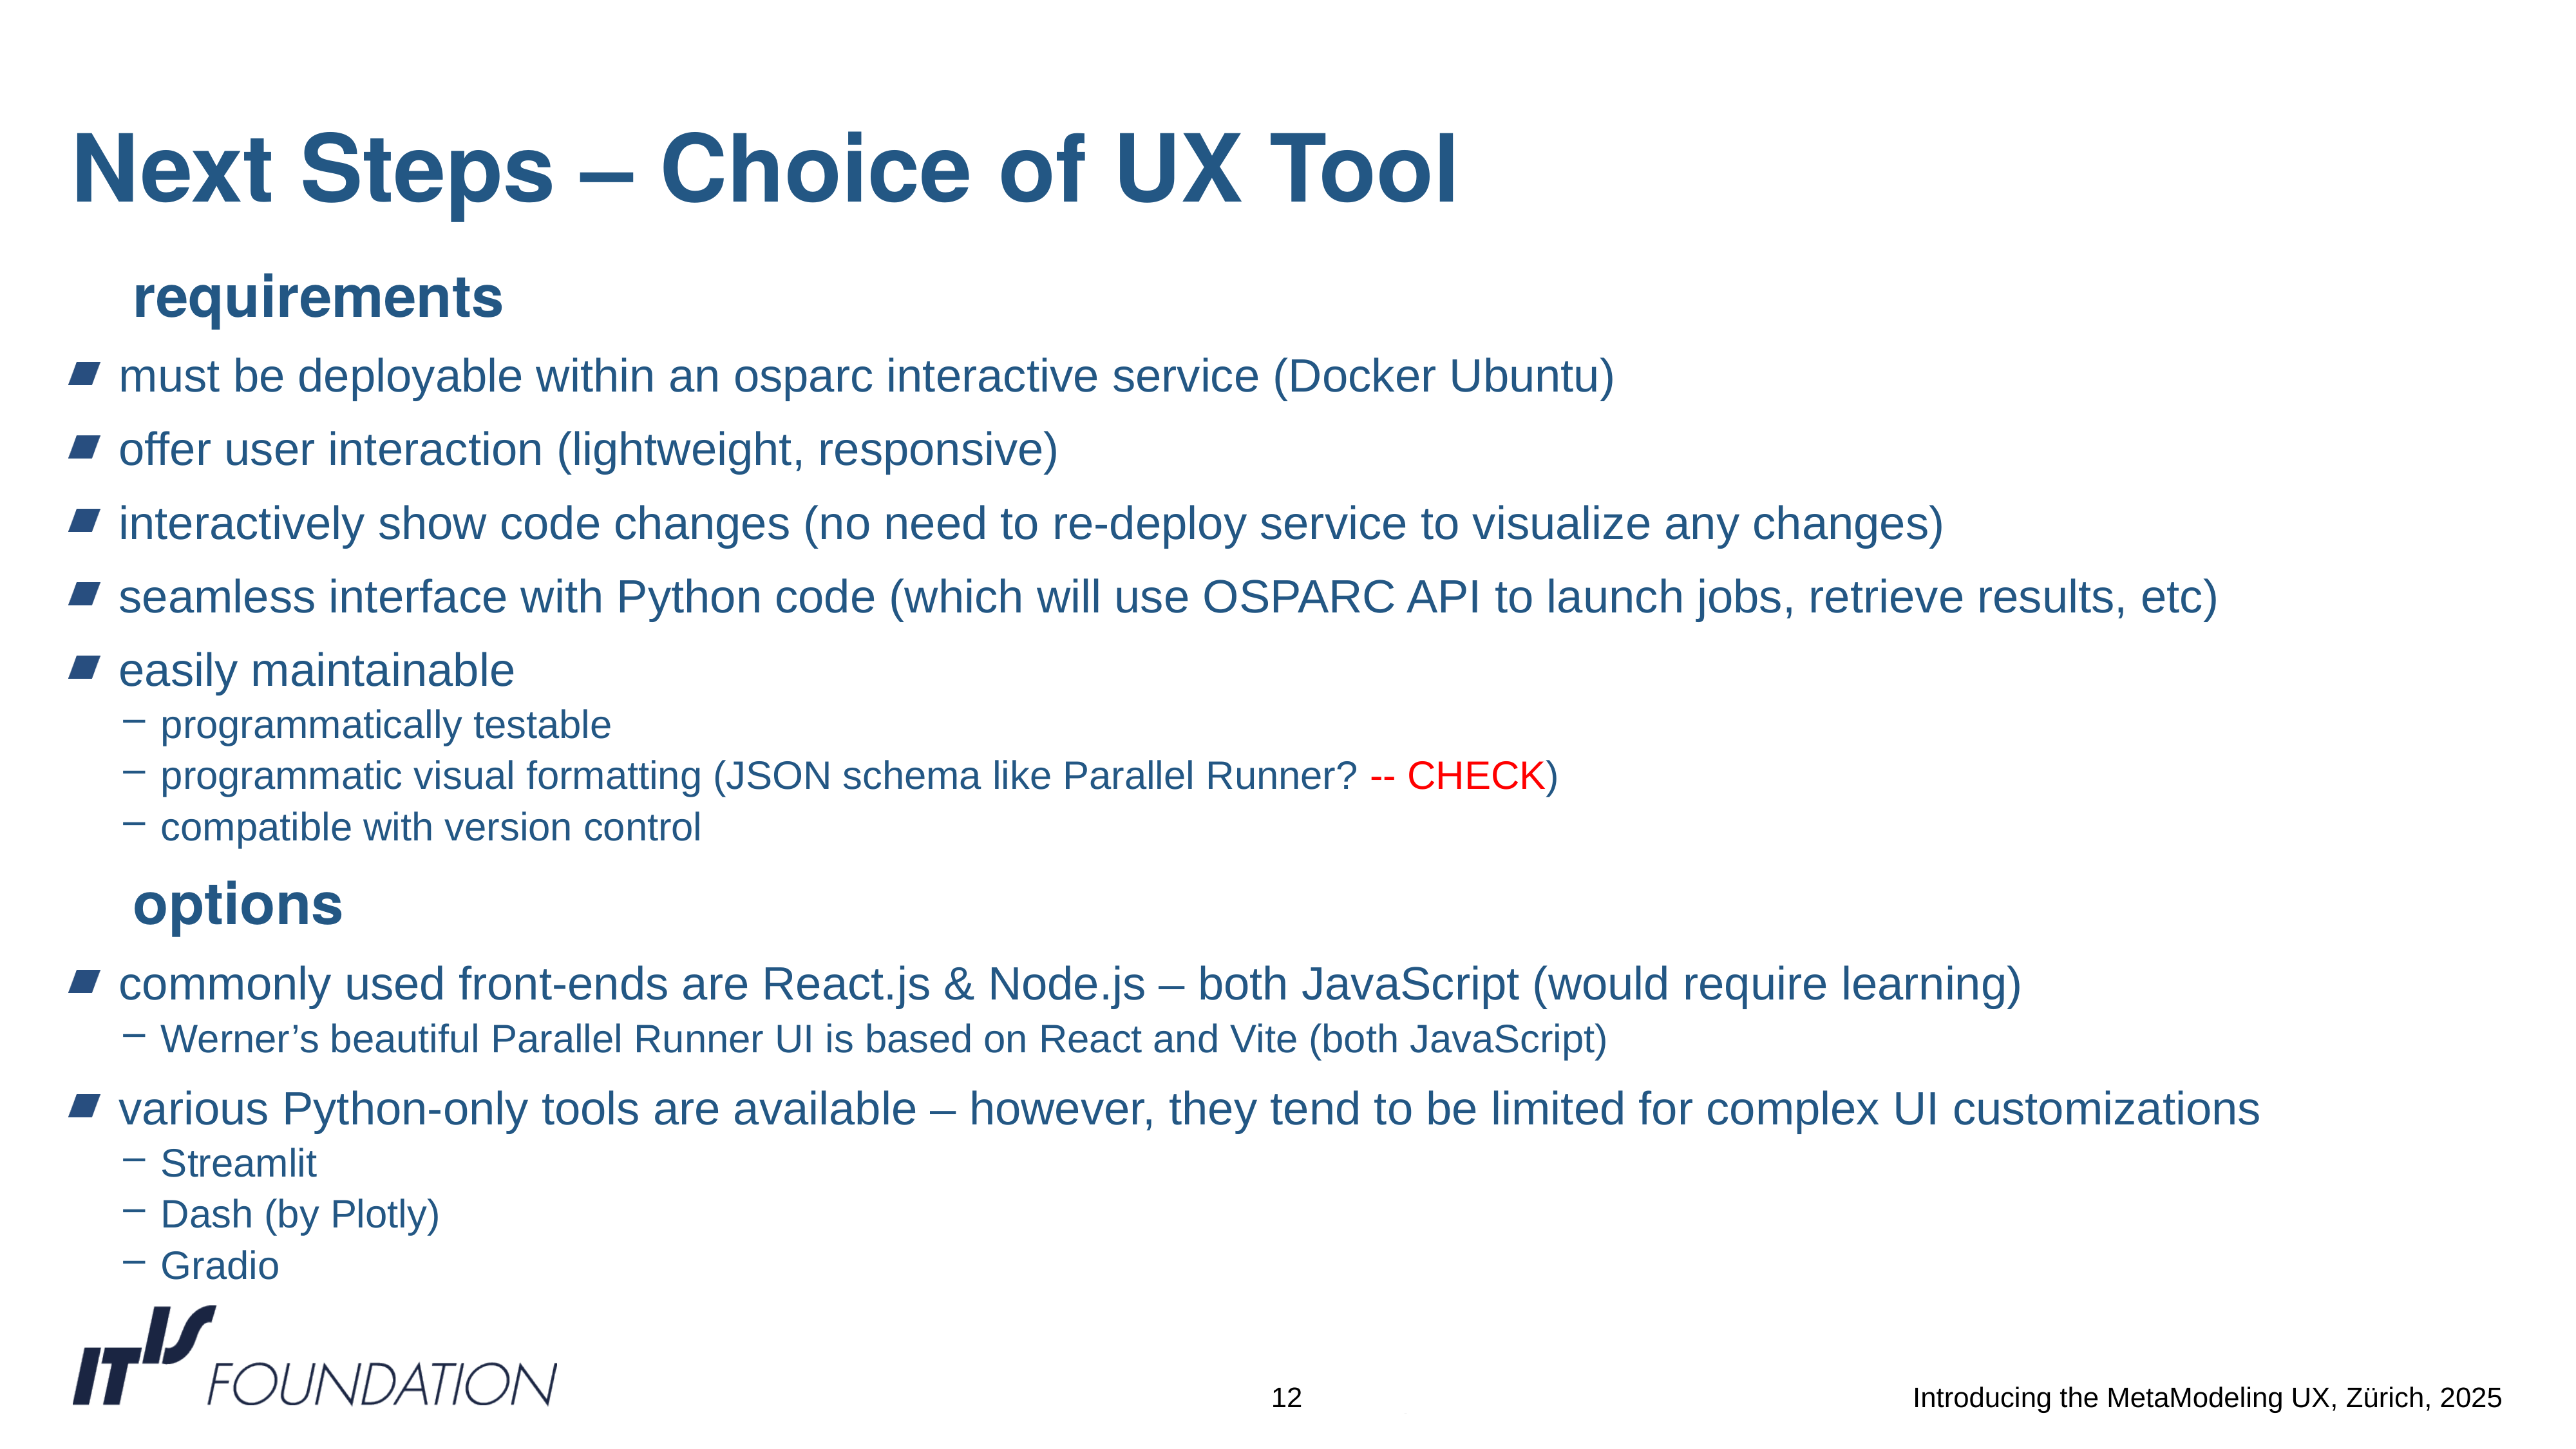

# Next Steps – Choice of UX Tool
requirements
must be deployable within an osparc interactive service (Docker Ubuntu)
offer user interaction (lightweight, responsive)
interactively show code changes (no need to re-deploy service to visualize any changes)
seamless interface with Python code (which will use OSPARC API to launch jobs, retrieve results, etc)
easily maintainable
programmatically testable
programmatic visual formatting (JSON schema like Parallel Runner? -- CHECK)
compatible with version control
options
commonly used front-ends are React.js & Node.js – both JavaScript (would require learning)
Werner’s beautiful Parallel Runner UI is based on React and Vite (both JavaScript)
various Python-only tools are available – however, they tend to be limited for complex UI customizations
Streamlit
Dash (by Plotly)
Gradio
12
Introducing the MetaModeling UX, Zürich, 2025